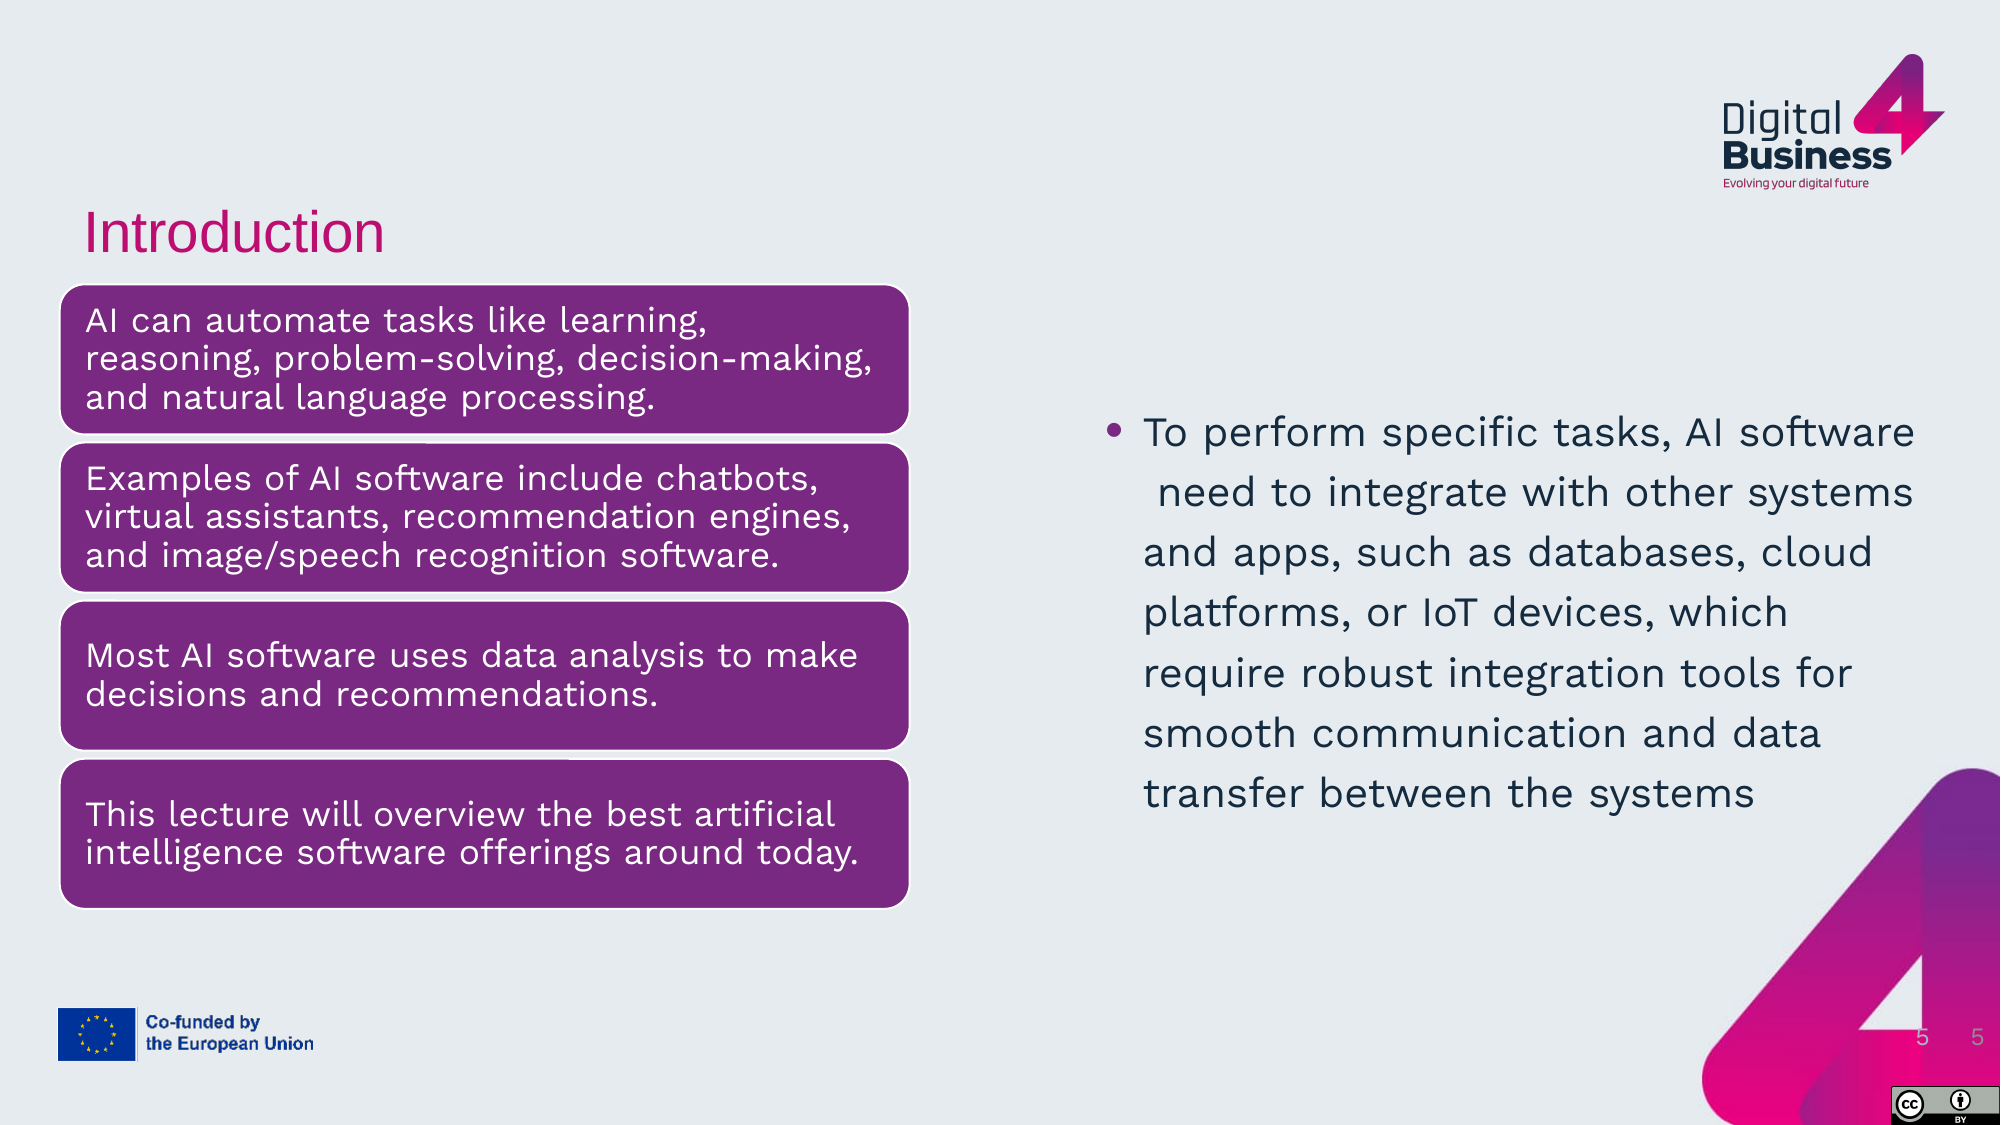

# Introduction
AI can automate tasks like learning, reasoning, problem-solving, decision-making, and natural language processing.
Examples of AI software include chatbots, virtual assistants, recommendation engines, and image/speech recognition software.
Most AI software uses data analysis to make decisions and recommendations.
This lecture will overview the best artificial intelligence software offerings around today.
To perform specific tasks, AI software  need to integrate with other systems and apps, such as databases, cloud platforms, or IoT devices, which require robust integration tools for smooth communication and data transfer between the systems

5